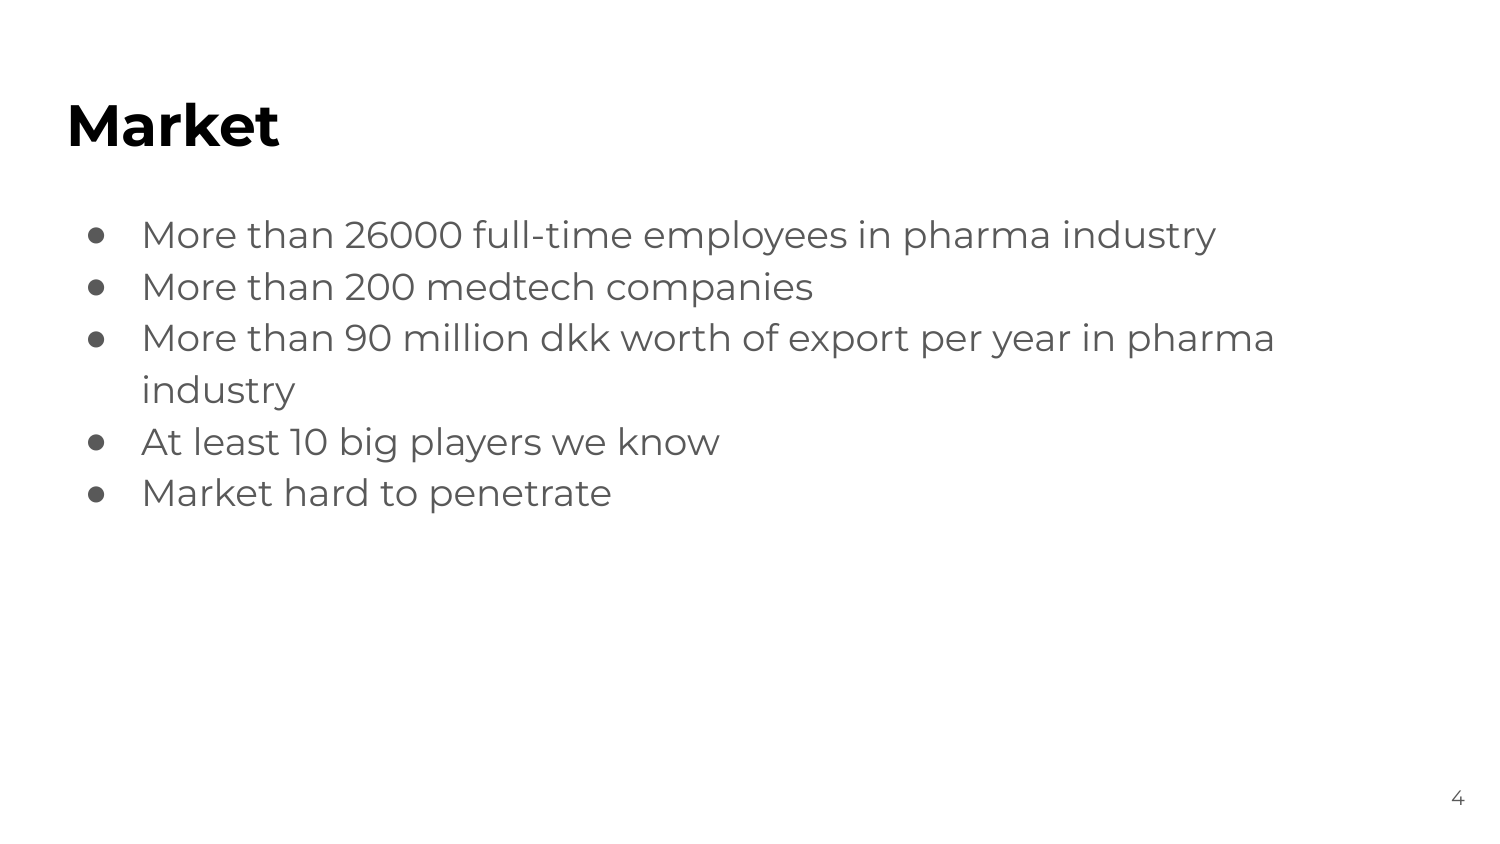

# Market
More than 26000 full-time employees in pharma industry
More than 200 medtech companies
More than 90 million dkk worth of export per year in pharma industry
At least 10 big players we know
Market hard to penetrate
4